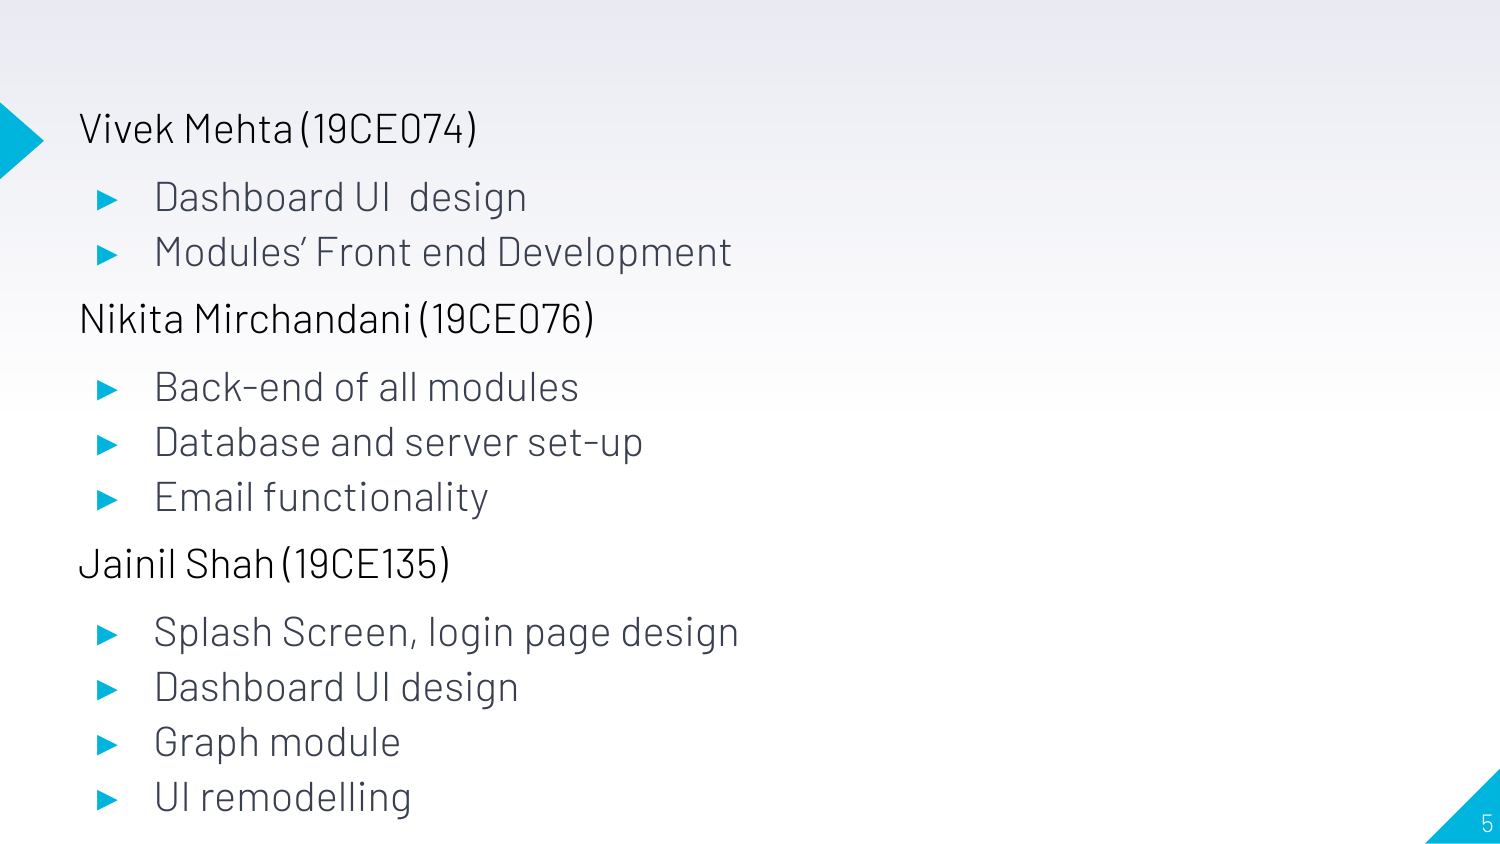

Vivek Mehta (19CE074)
Dashboard UI  design
Modules’ Front end Development
Nikita Mirchandani (19CE076)
Back-end of all modules
Database and server set-up
Email functionality
Jainil Shah (19CE135)
Splash Screen, login page design
Dashboard UI design
Graph module
UI remodelling

5